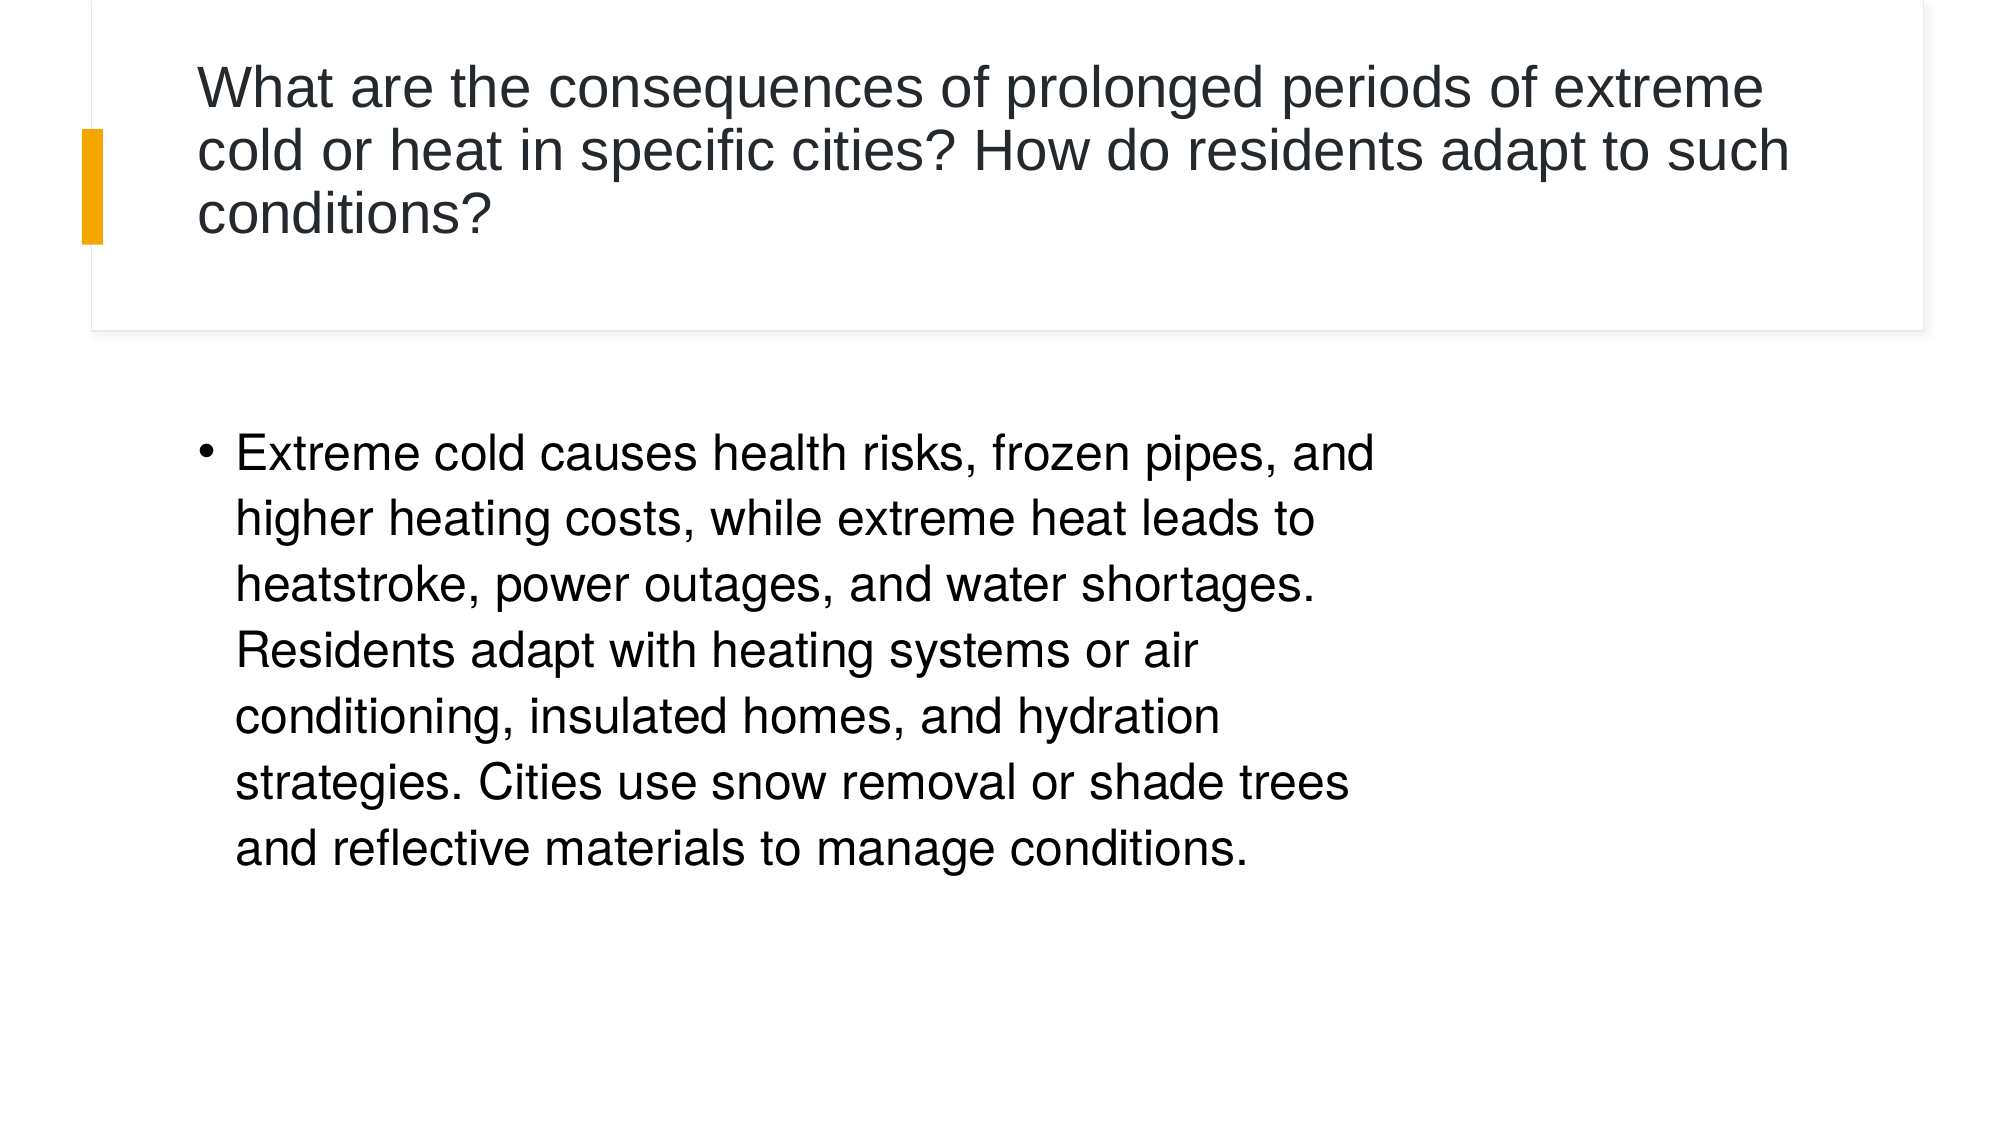

# What are the consequences of prolonged periods of extreme cold or heat in specific cities? How do residents adapt to such conditions?
Extreme cold causes health risks, frozen pipes, and higher heating costs, while extreme heat leads to heatstroke, power outages, and water shortages. Residents adapt with heating systems or air conditioning, insulated homes, and hydration strategies. Cities use snow removal or shade trees and reflective materials to manage conditions.